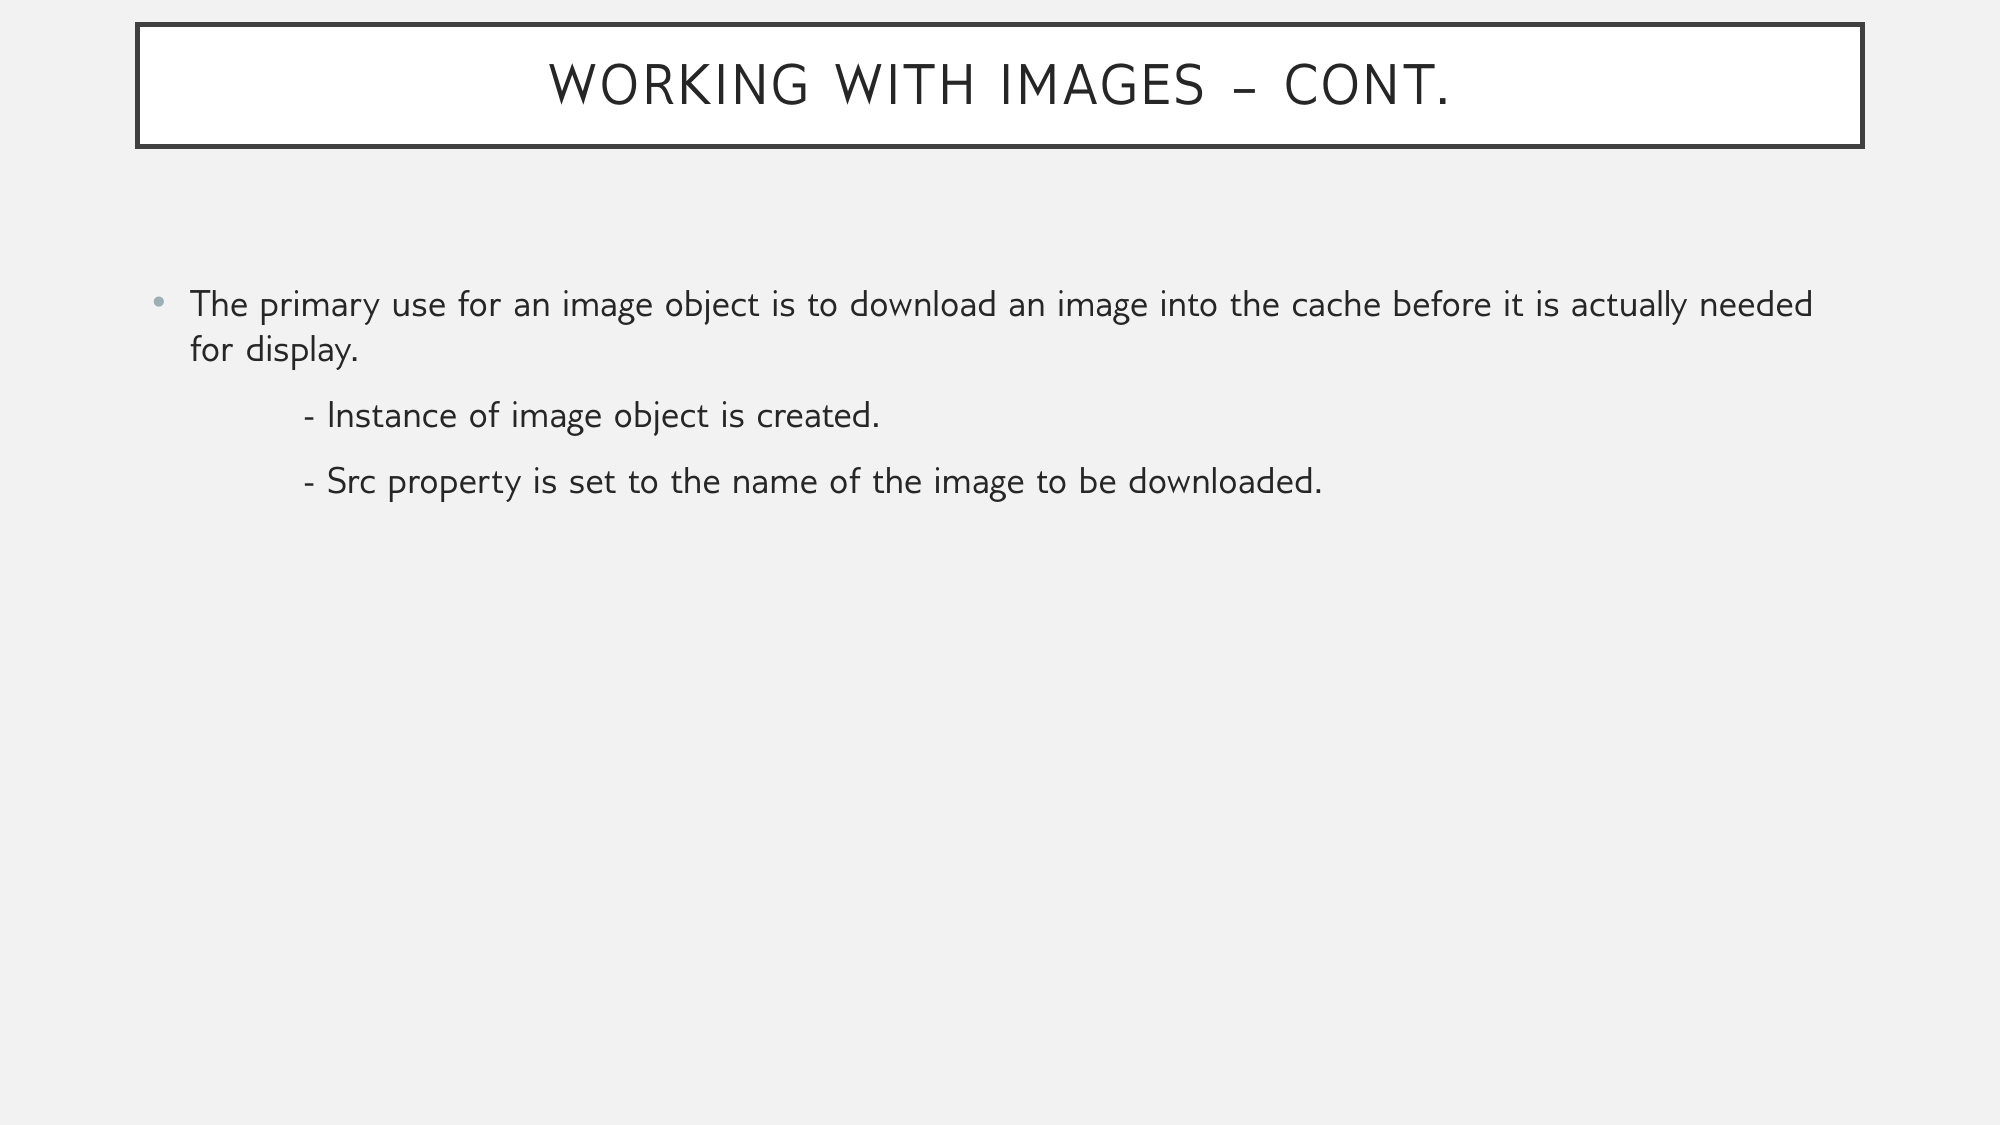

# Working with images – cont.

The primary use for an image object is to download an image into the cache before it is actually needed for display.
	- Instance of image object is created.
	- Src property is set to the name of the image to be downloaded.